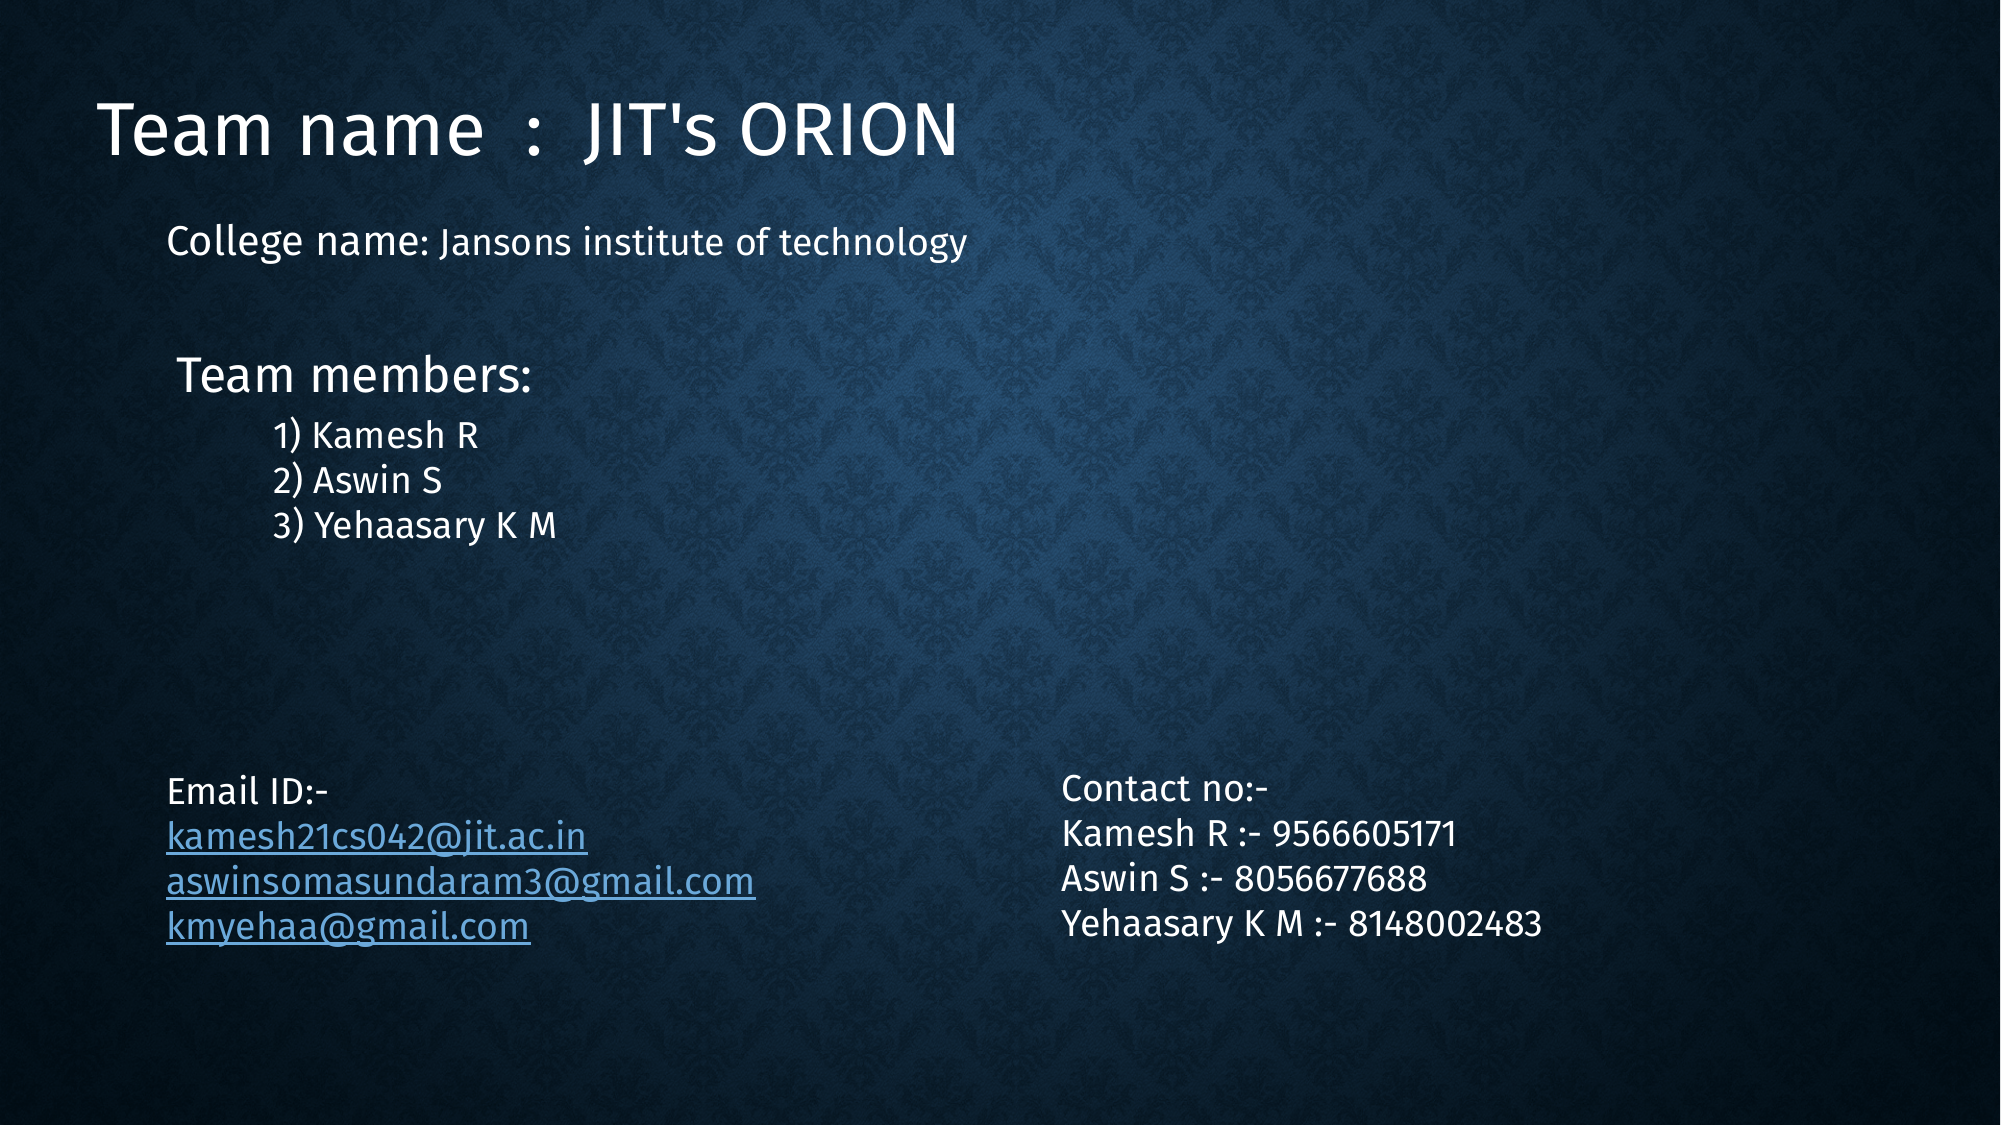

Team name  :  JIT's ORION
College name: Jansons institute of technology

Team members:

	1) Kamesh R
	2) Aswin S
	3) Yehaasary K M

Contact no:-
Kamesh R :- 9566605171
Aswin S :- 8056677688
Yehaasary K M :- 8148002483

Email ID:-
kamesh21cs042@jit.ac.in
aswinsomasundaram3@gmail.com
kmyehaa@gmail.com